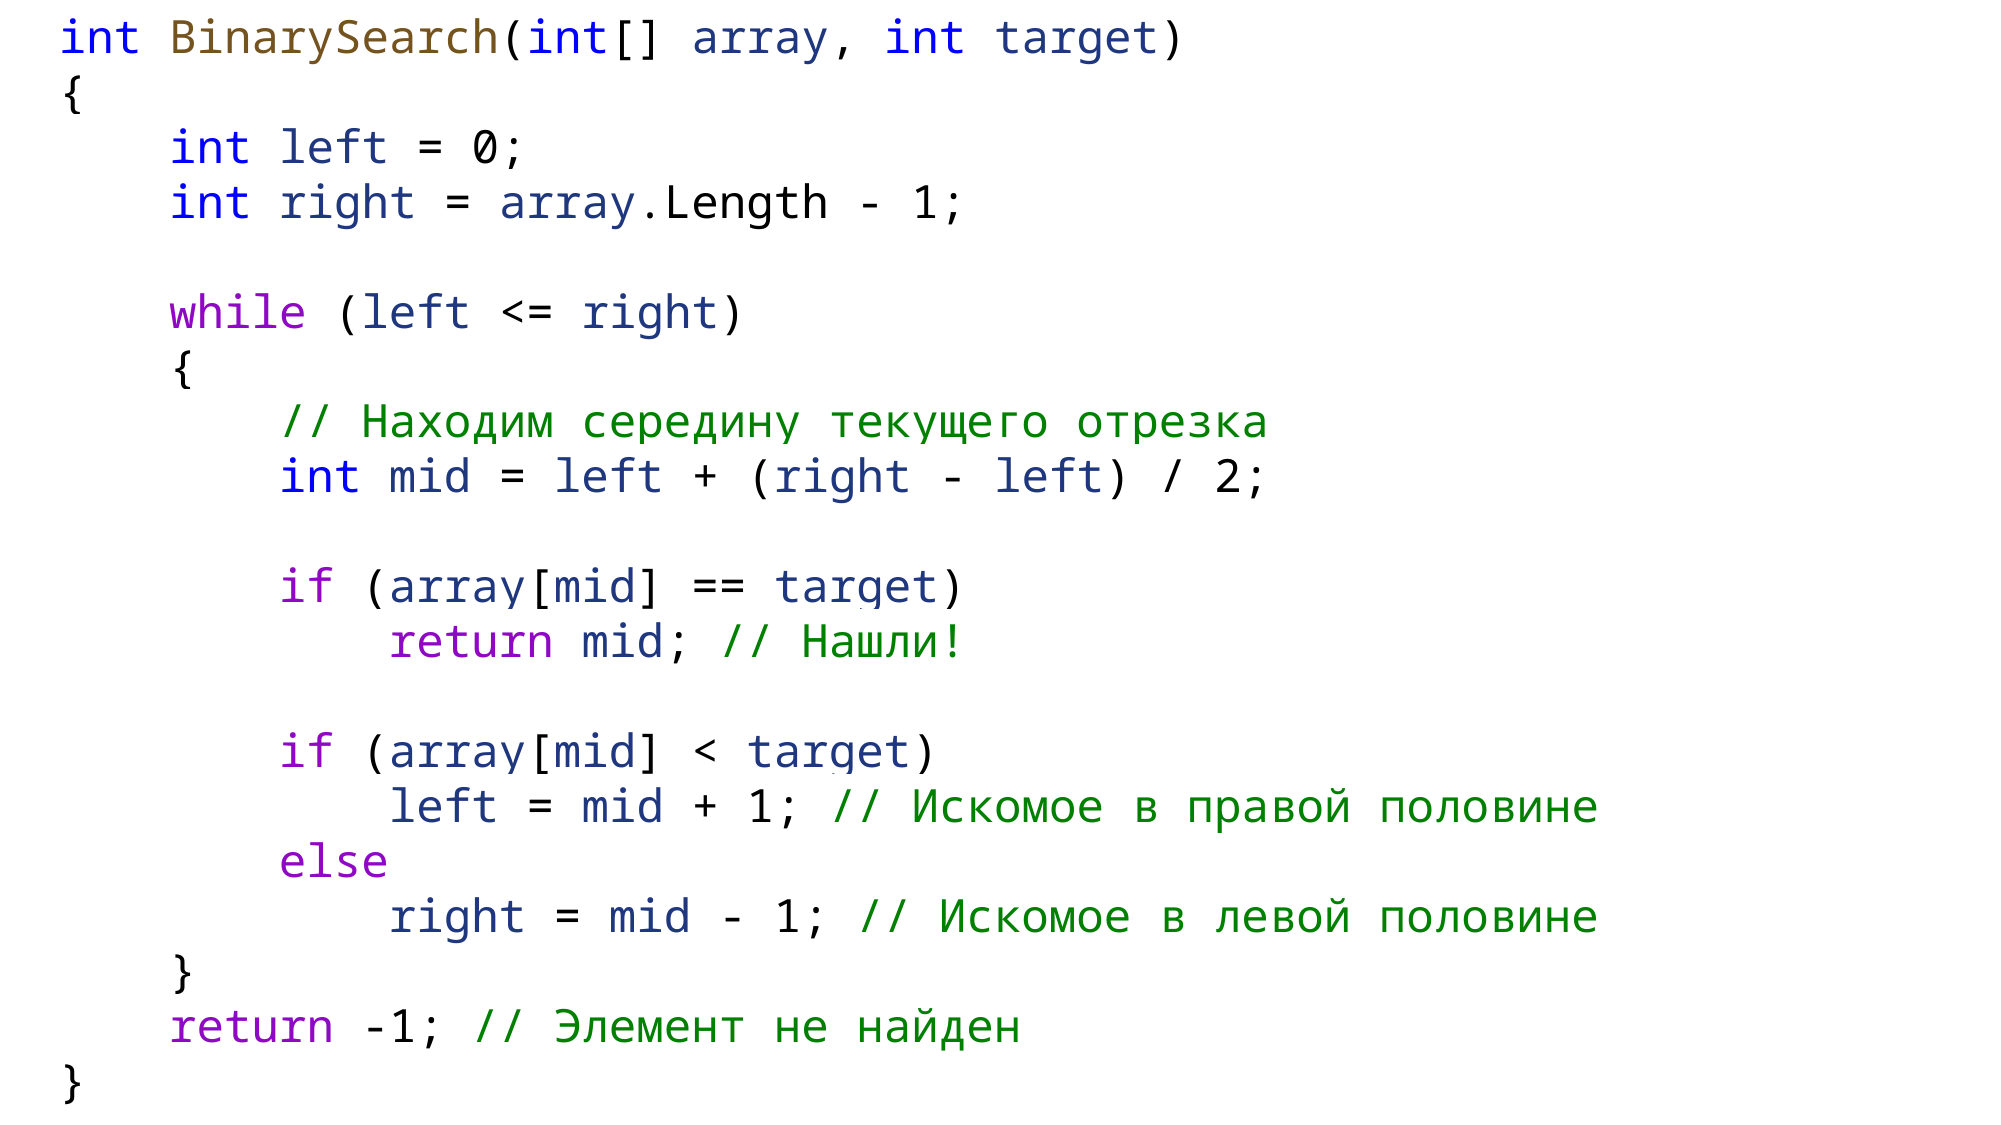

int BinarySearch(int[] array, int target)
{
    int left = 0;
    int right = array.Length - 1;

    while (left <= right)
    {
        // Находим середину текущего отрезка
        int mid = left + (right - left) / 2;

        if (array[mid] == target)
            return mid; // Нашли!

        if (array[mid] < target)
            left = mid + 1; // Искомое в правой половине
        else
            right = mid - 1; // Искомое в левой половине
    }
    return -1; // Элемент не найден
}